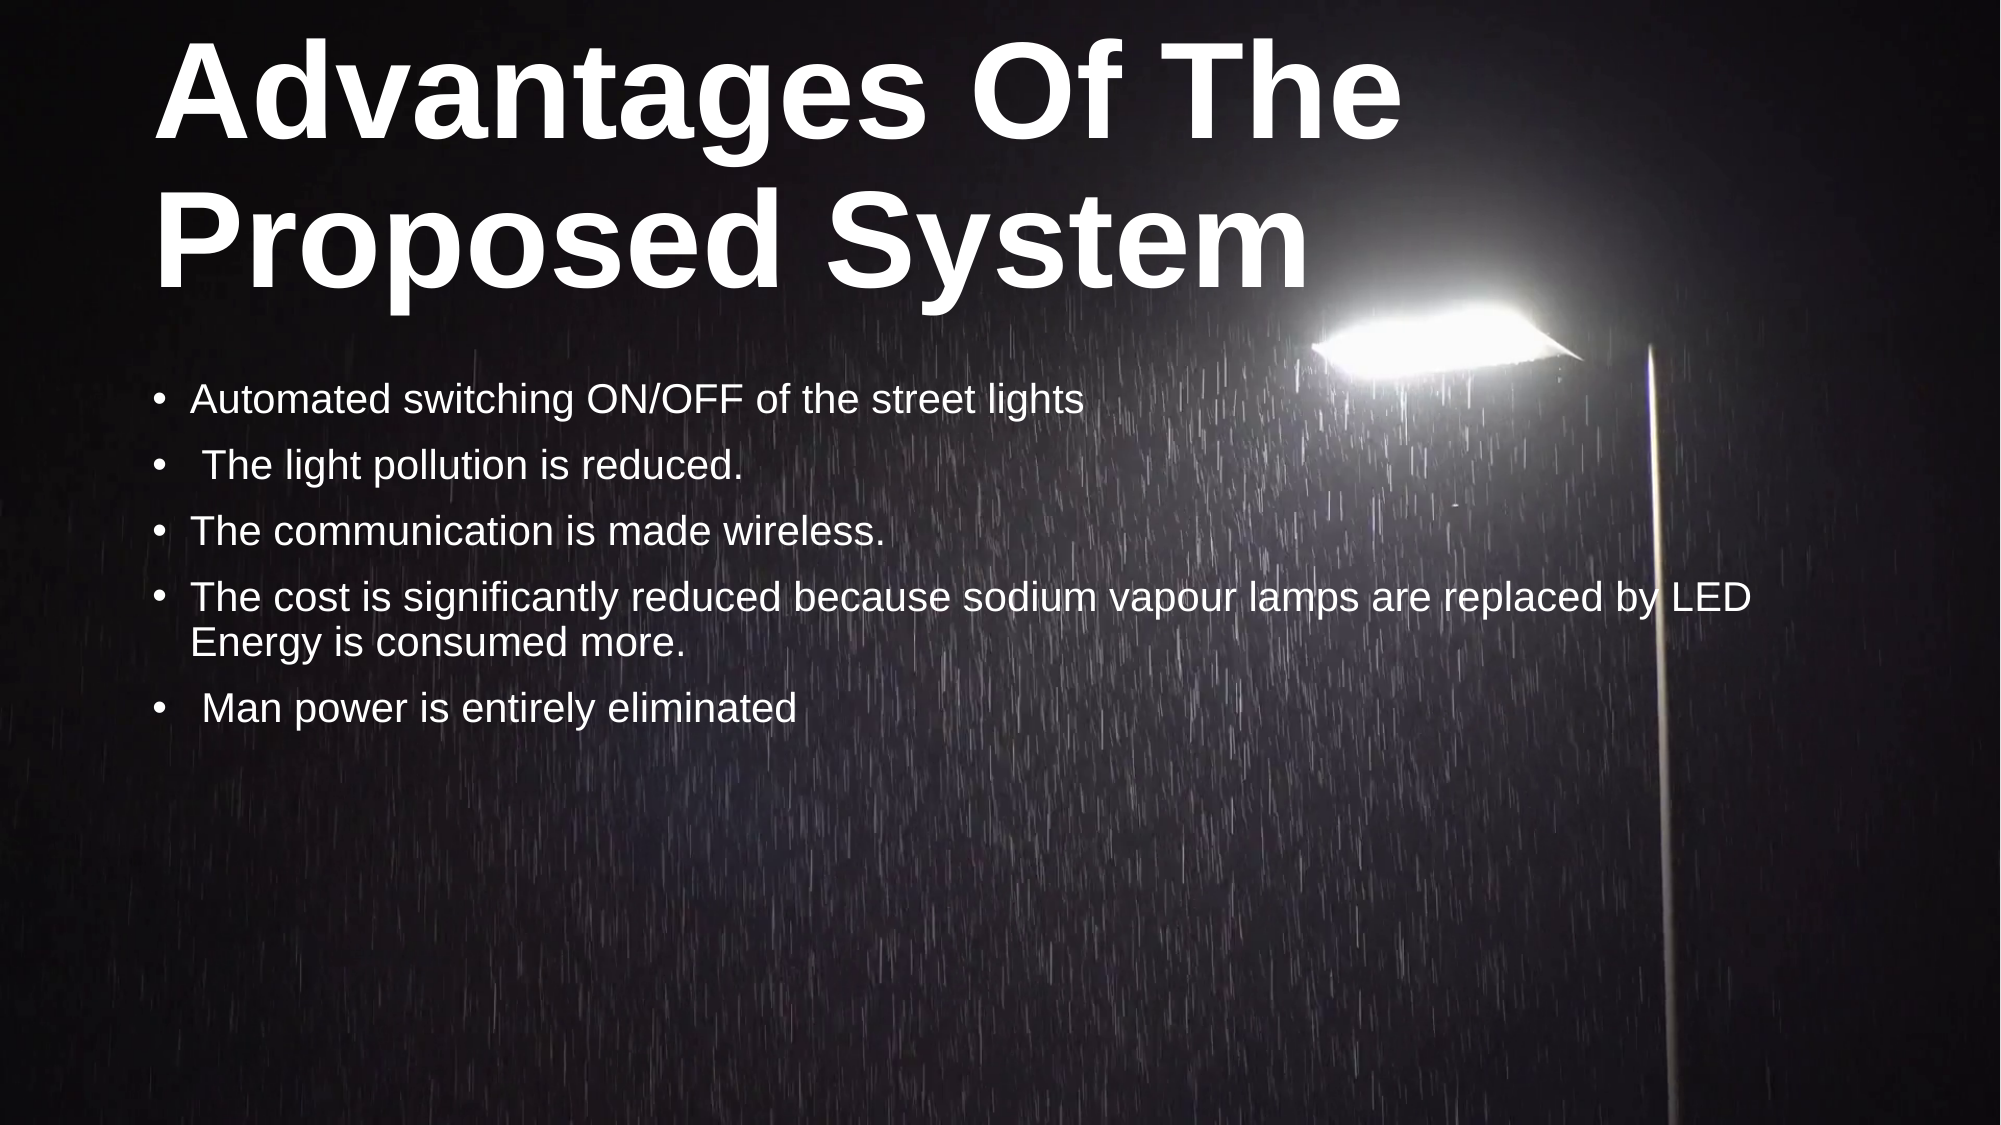

# Advantages Of The Proposed System

Automated switching ON/OFF of the street lights
 The light pollution is reduced.
The communication is made wireless.
The cost is significantly reduced because sodium vapour lamps are replaced by LED Energy is consumed more.
 Man power is entirely eliminated